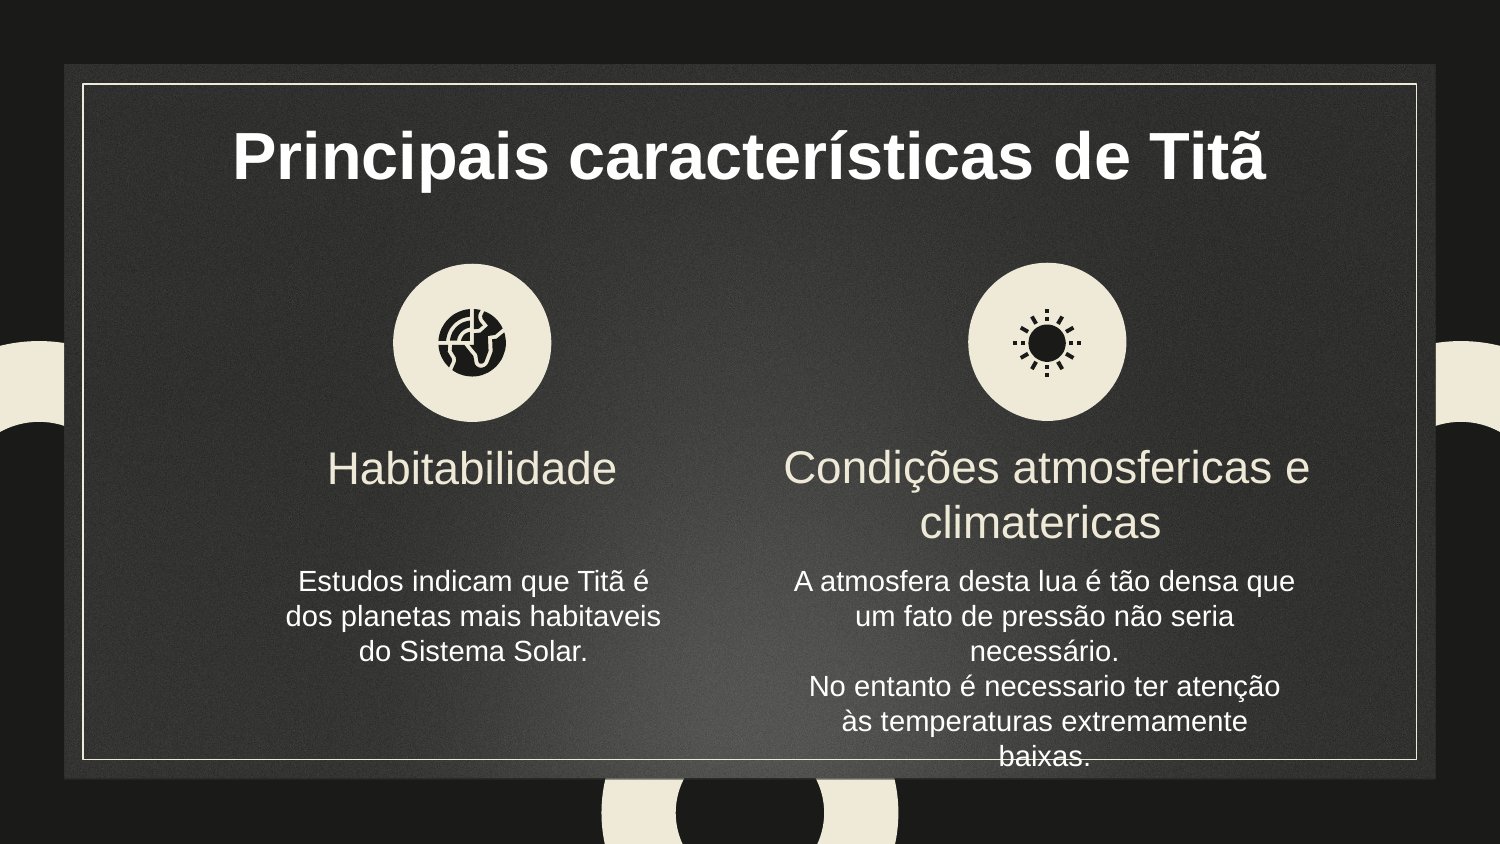

# Principais características de Titã

Condições atmosfericas e climatericas
Habitabilidade
A atmosfera desta lua é tão densa que um fato de pressão não seria necessário.
No entanto é necessario ter atenção às temperaturas extremamente baixas.
Estudos indicam que Titã é dos planetas mais habitaveis do Sistema Solar.